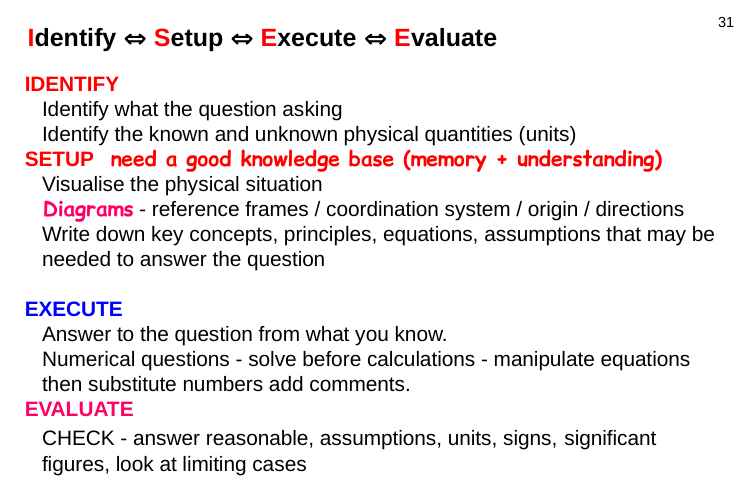

31
Identify ⇔ Setup ⇔ Execute ⇔ Evaluate
IDENTIFY
   Identify what the question asking
   Identify the known and unknown physical quantities (units)
SETUP   need a good knowledge base (memory + understanding)
   Visualise the physical situation
  Diagrams - reference frames / coordination system / origin / directions
   Write down key concepts, principles, equations, assumptions that may be
   needed to answer the question

EXECUTE
   Answer to the question from what you know.
   Numerical questions - solve before calculations - manipulate equations
   then substitute numbers add comments.
EVALUATE
   CHECK - answer reasonable, assumptions, units, signs, significant
   figures, look at limiting cases